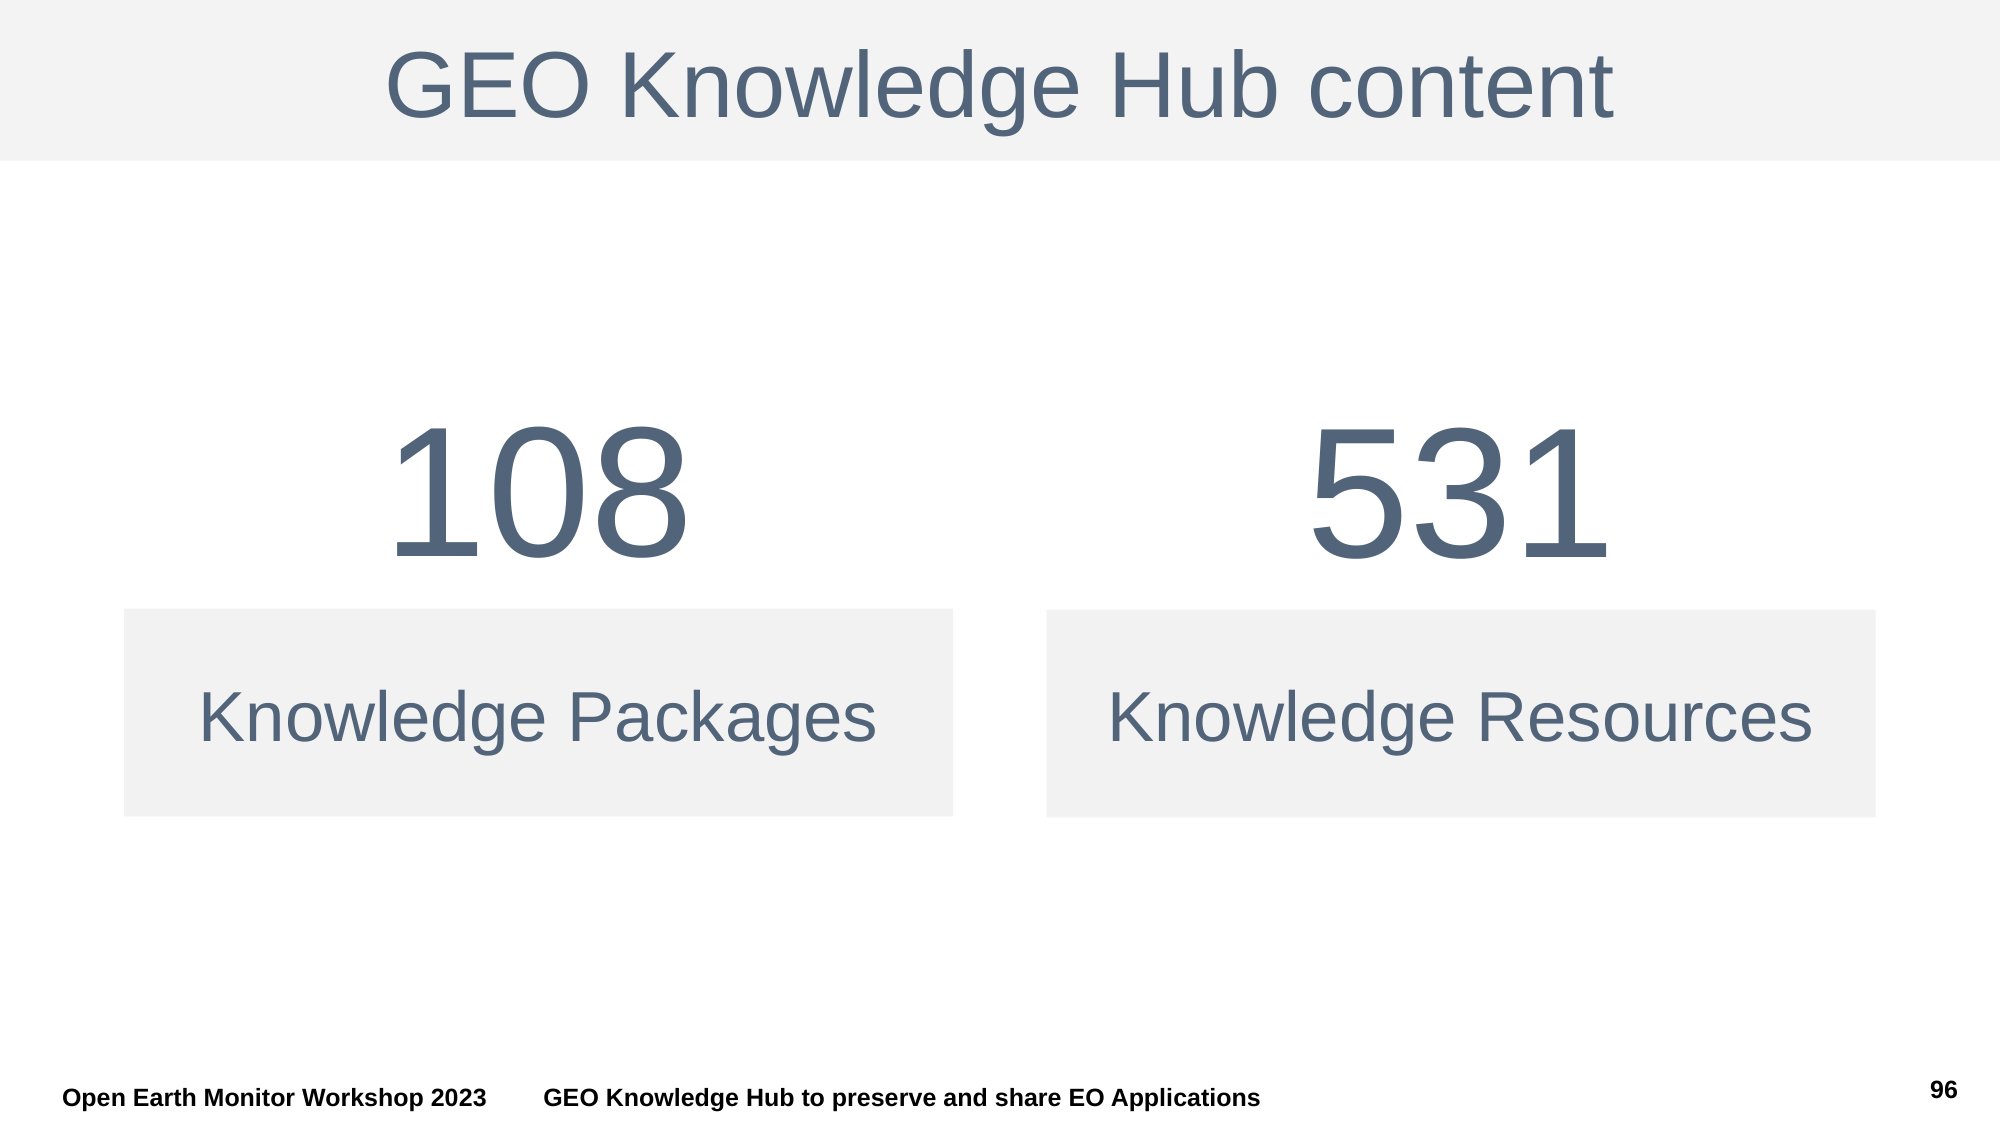

GEO Knowledge Hub content
#
108
Knowledge Packages
531
Knowledge Resources
06/16/2023
96
Open Earth Monitor Workshop 2023
GEO Knowledge Hub to preserve and share EO Applications